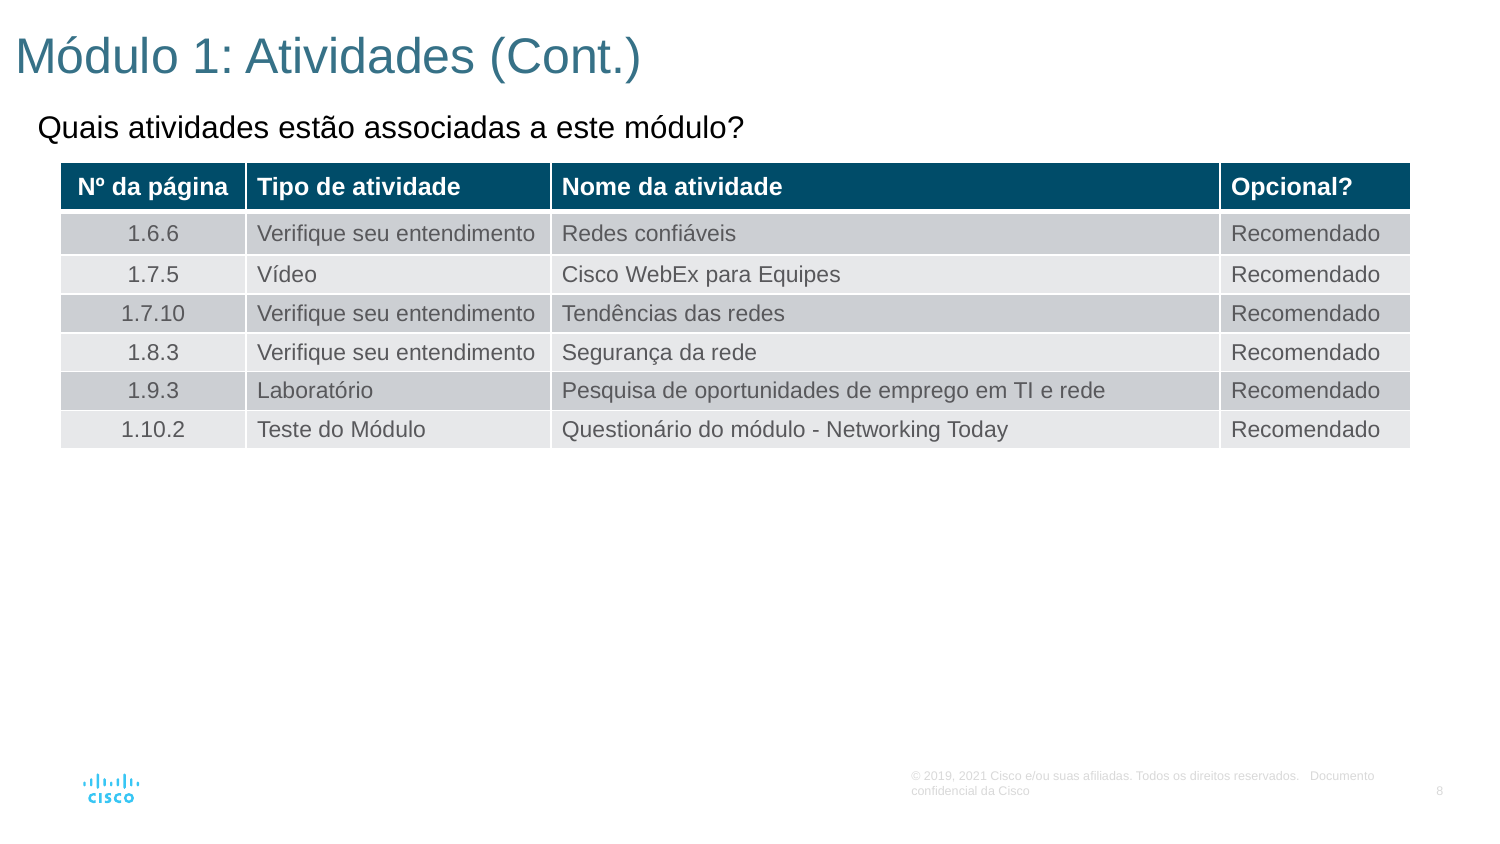

# Módulo 1: Atividades (Cont.)
Quais atividades estão associadas a este módulo?

| Nº da página | Tipo de atividade | Nome da atividade | Opcional? |
| --- | --- | --- | --- |
| 1.6.6 | Verifique seu entendimento | Redes confiáveis | Recomendado |
| 1.7.5 | Vídeo | Cisco WebEx para Equipes | Recomendado |
| 1.7.10 | Verifique seu entendimento | Tendências das redes | Recomendado |
| 1.8.3 | Verifique seu entendimento | Segurança da rede | Recomendado |
| 1.9.3 | Laboratório | Pesquisa de oportunidades de emprego em TI e rede | Recomendado |
| 1.10.2 | Teste do Módulo | Questionário do módulo - Networking Today | Recomendado |